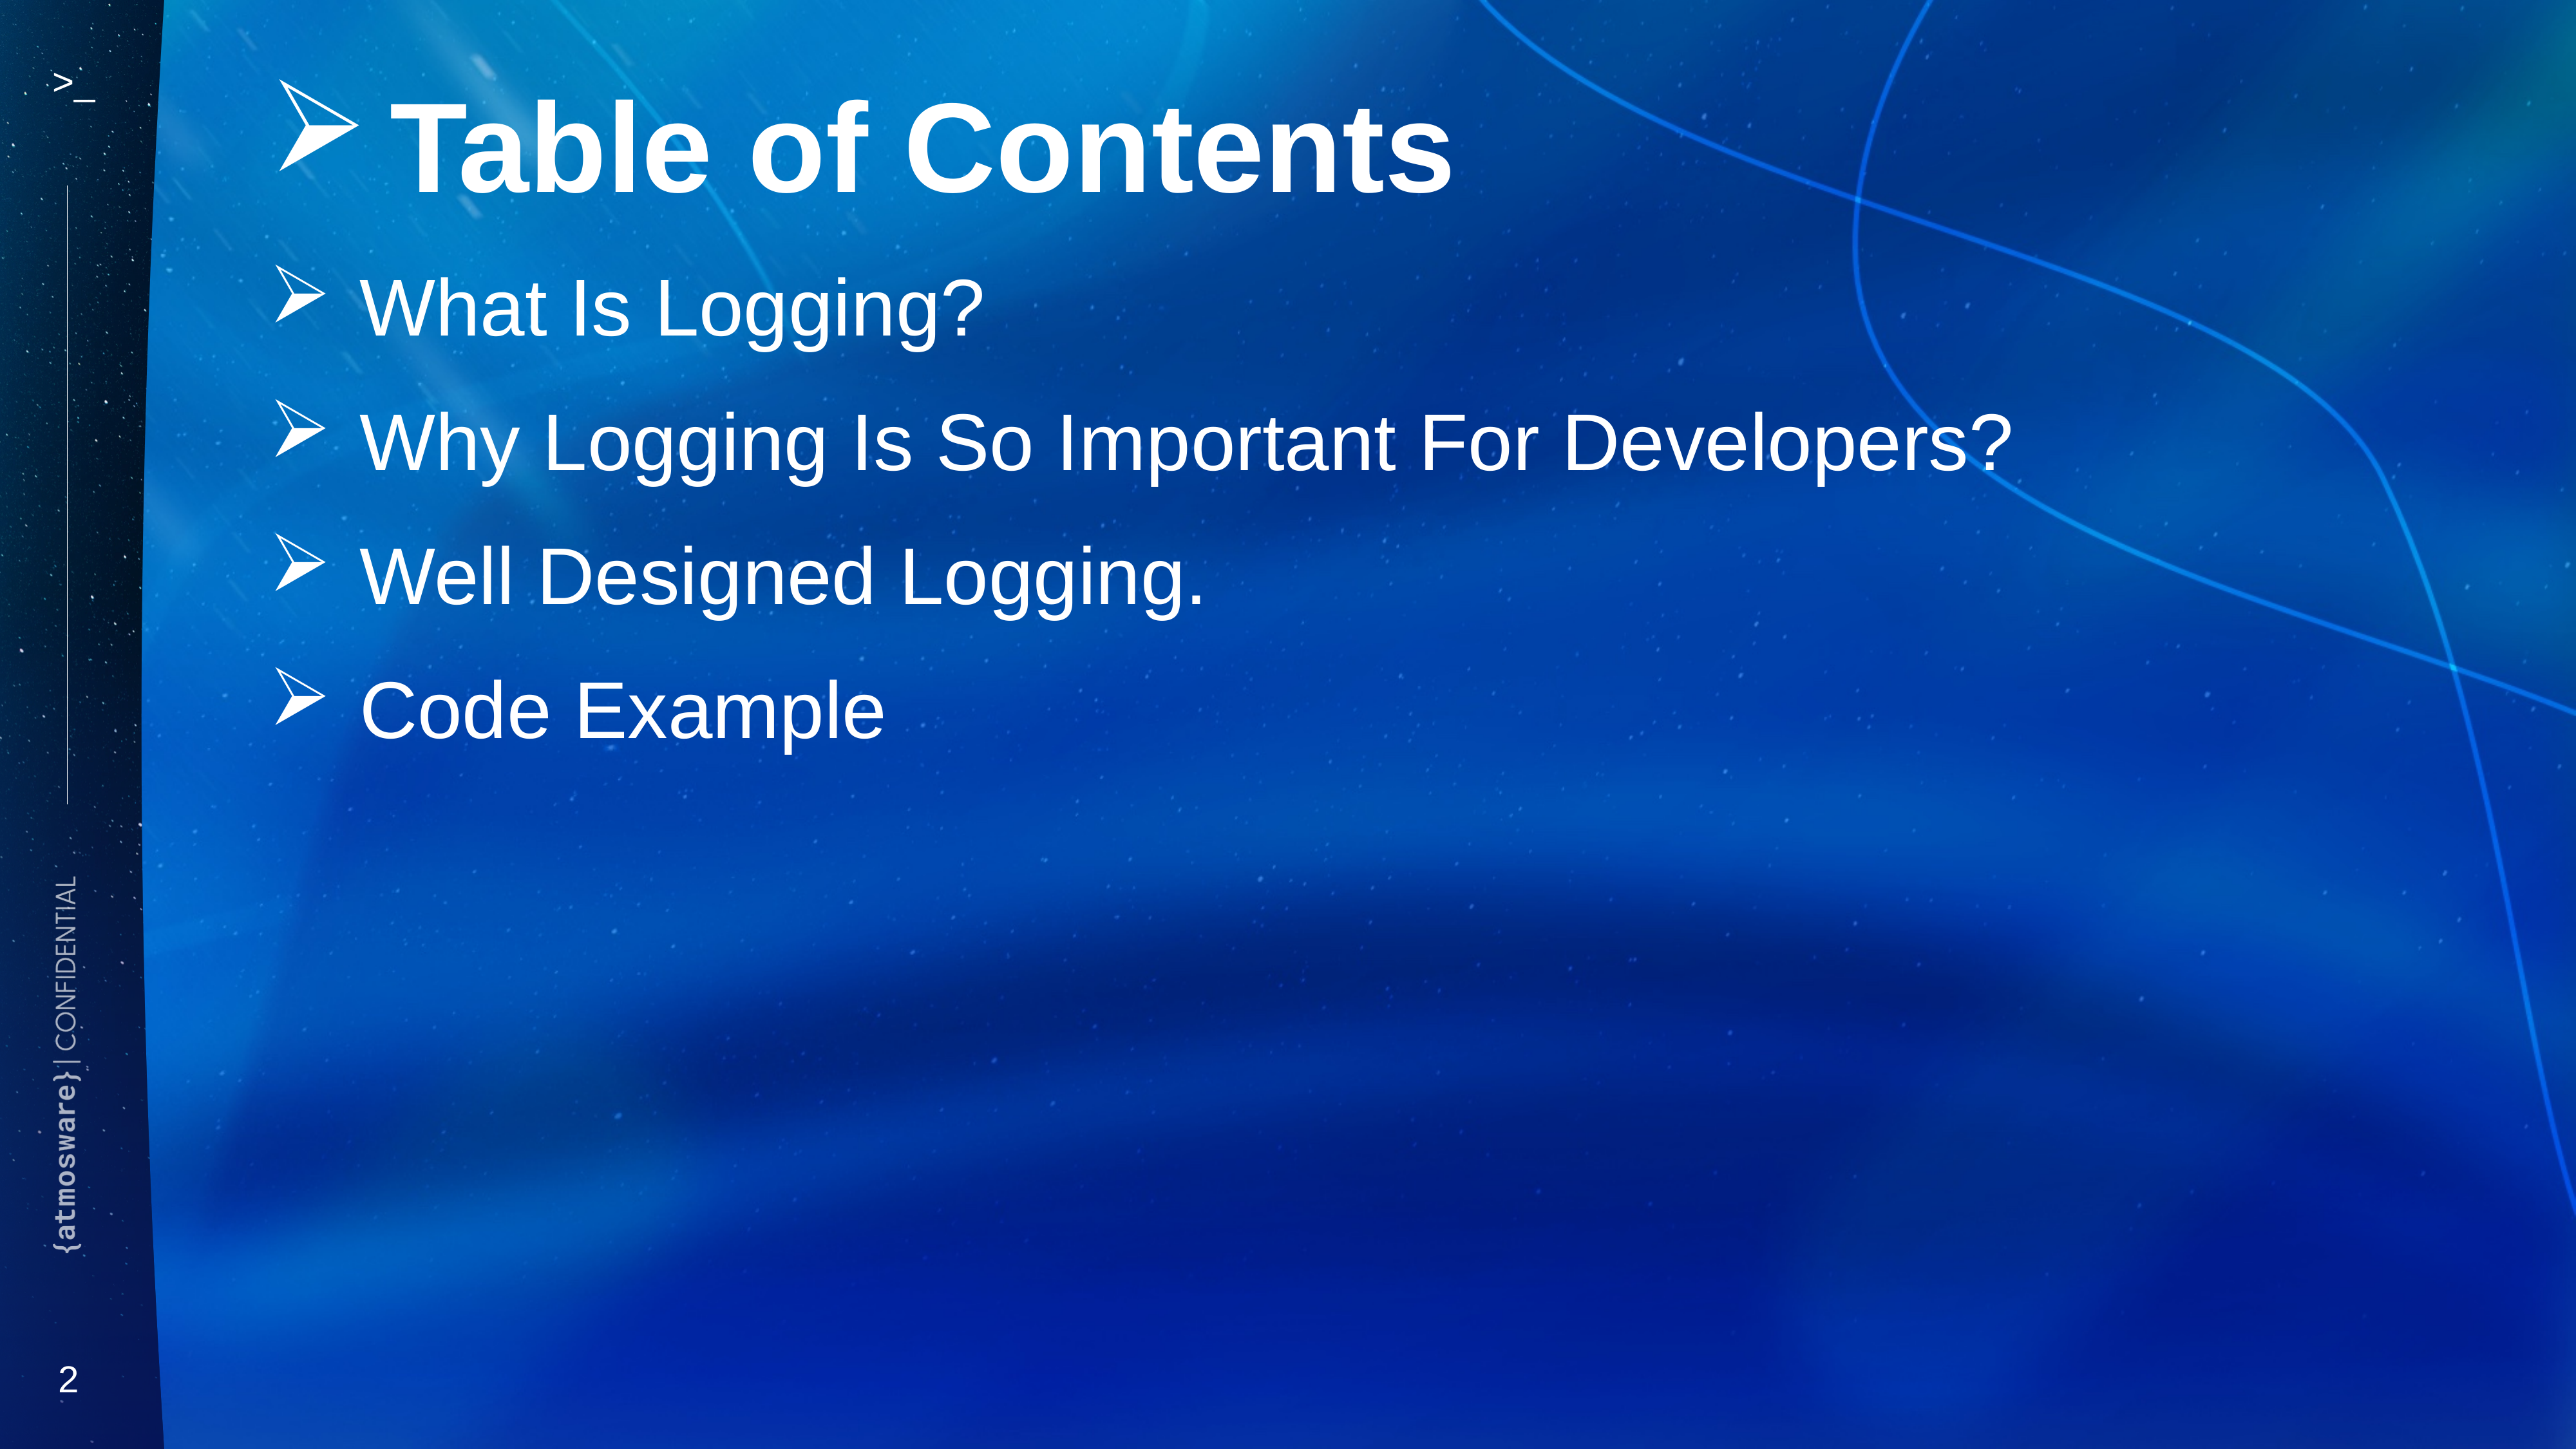

Table of Contents
What Is Logging?
Why Logging Is So Important For Developers?
Well Designed Logging.
Code Example
2